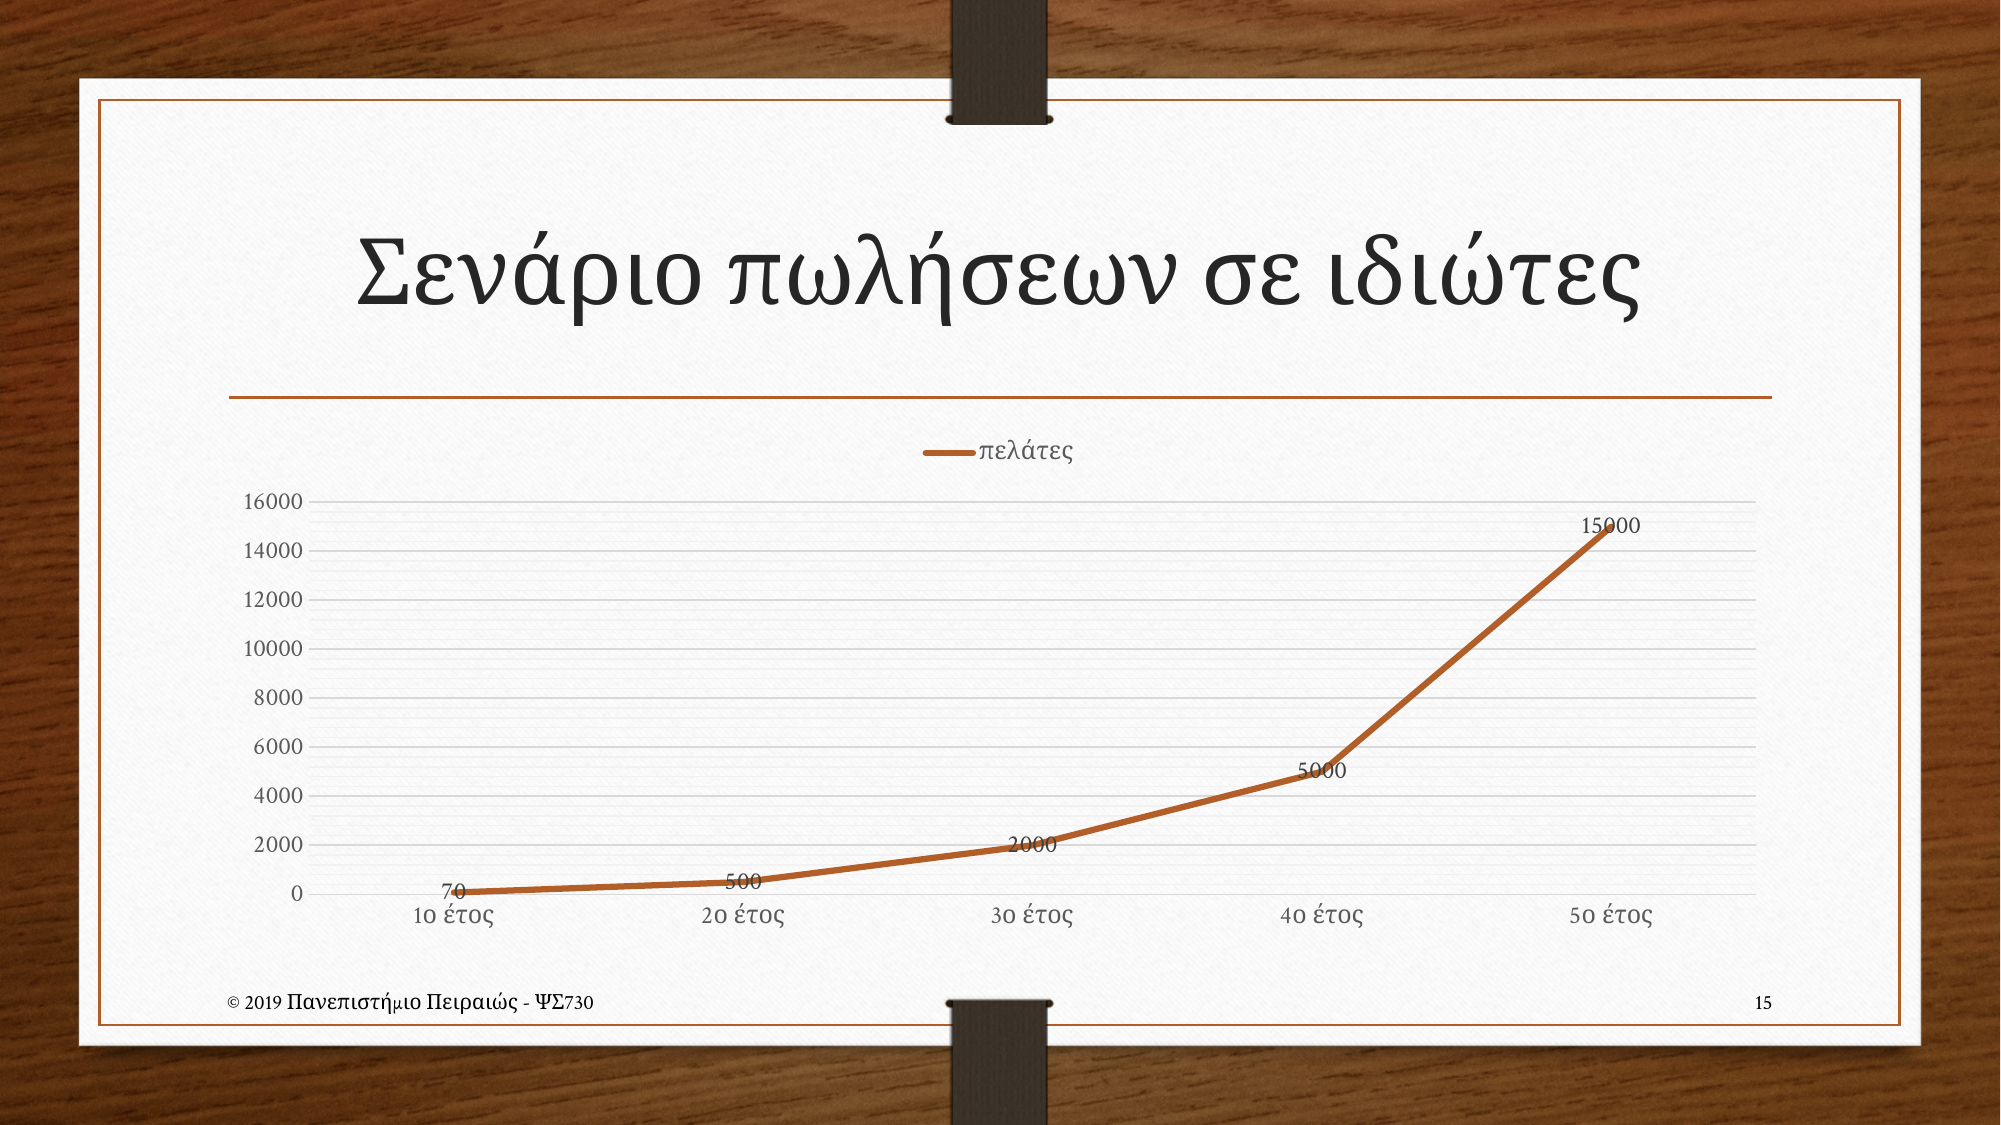

# Σενάριο πωλήσεων σε ιδιώτες

### Chart

| Category | πελάτες |
|---|---|
| 1ο έτος | 70.0 |
| 2ο έτος | 500.0 |
| 3ο έτος | 2000.0 |
| 4ο έτος | 5000.0 |
| 5ο έτος | 15000.0 |
© 2019 Πανεπιστήμιο Πειραιώς - ΨΣ730
15